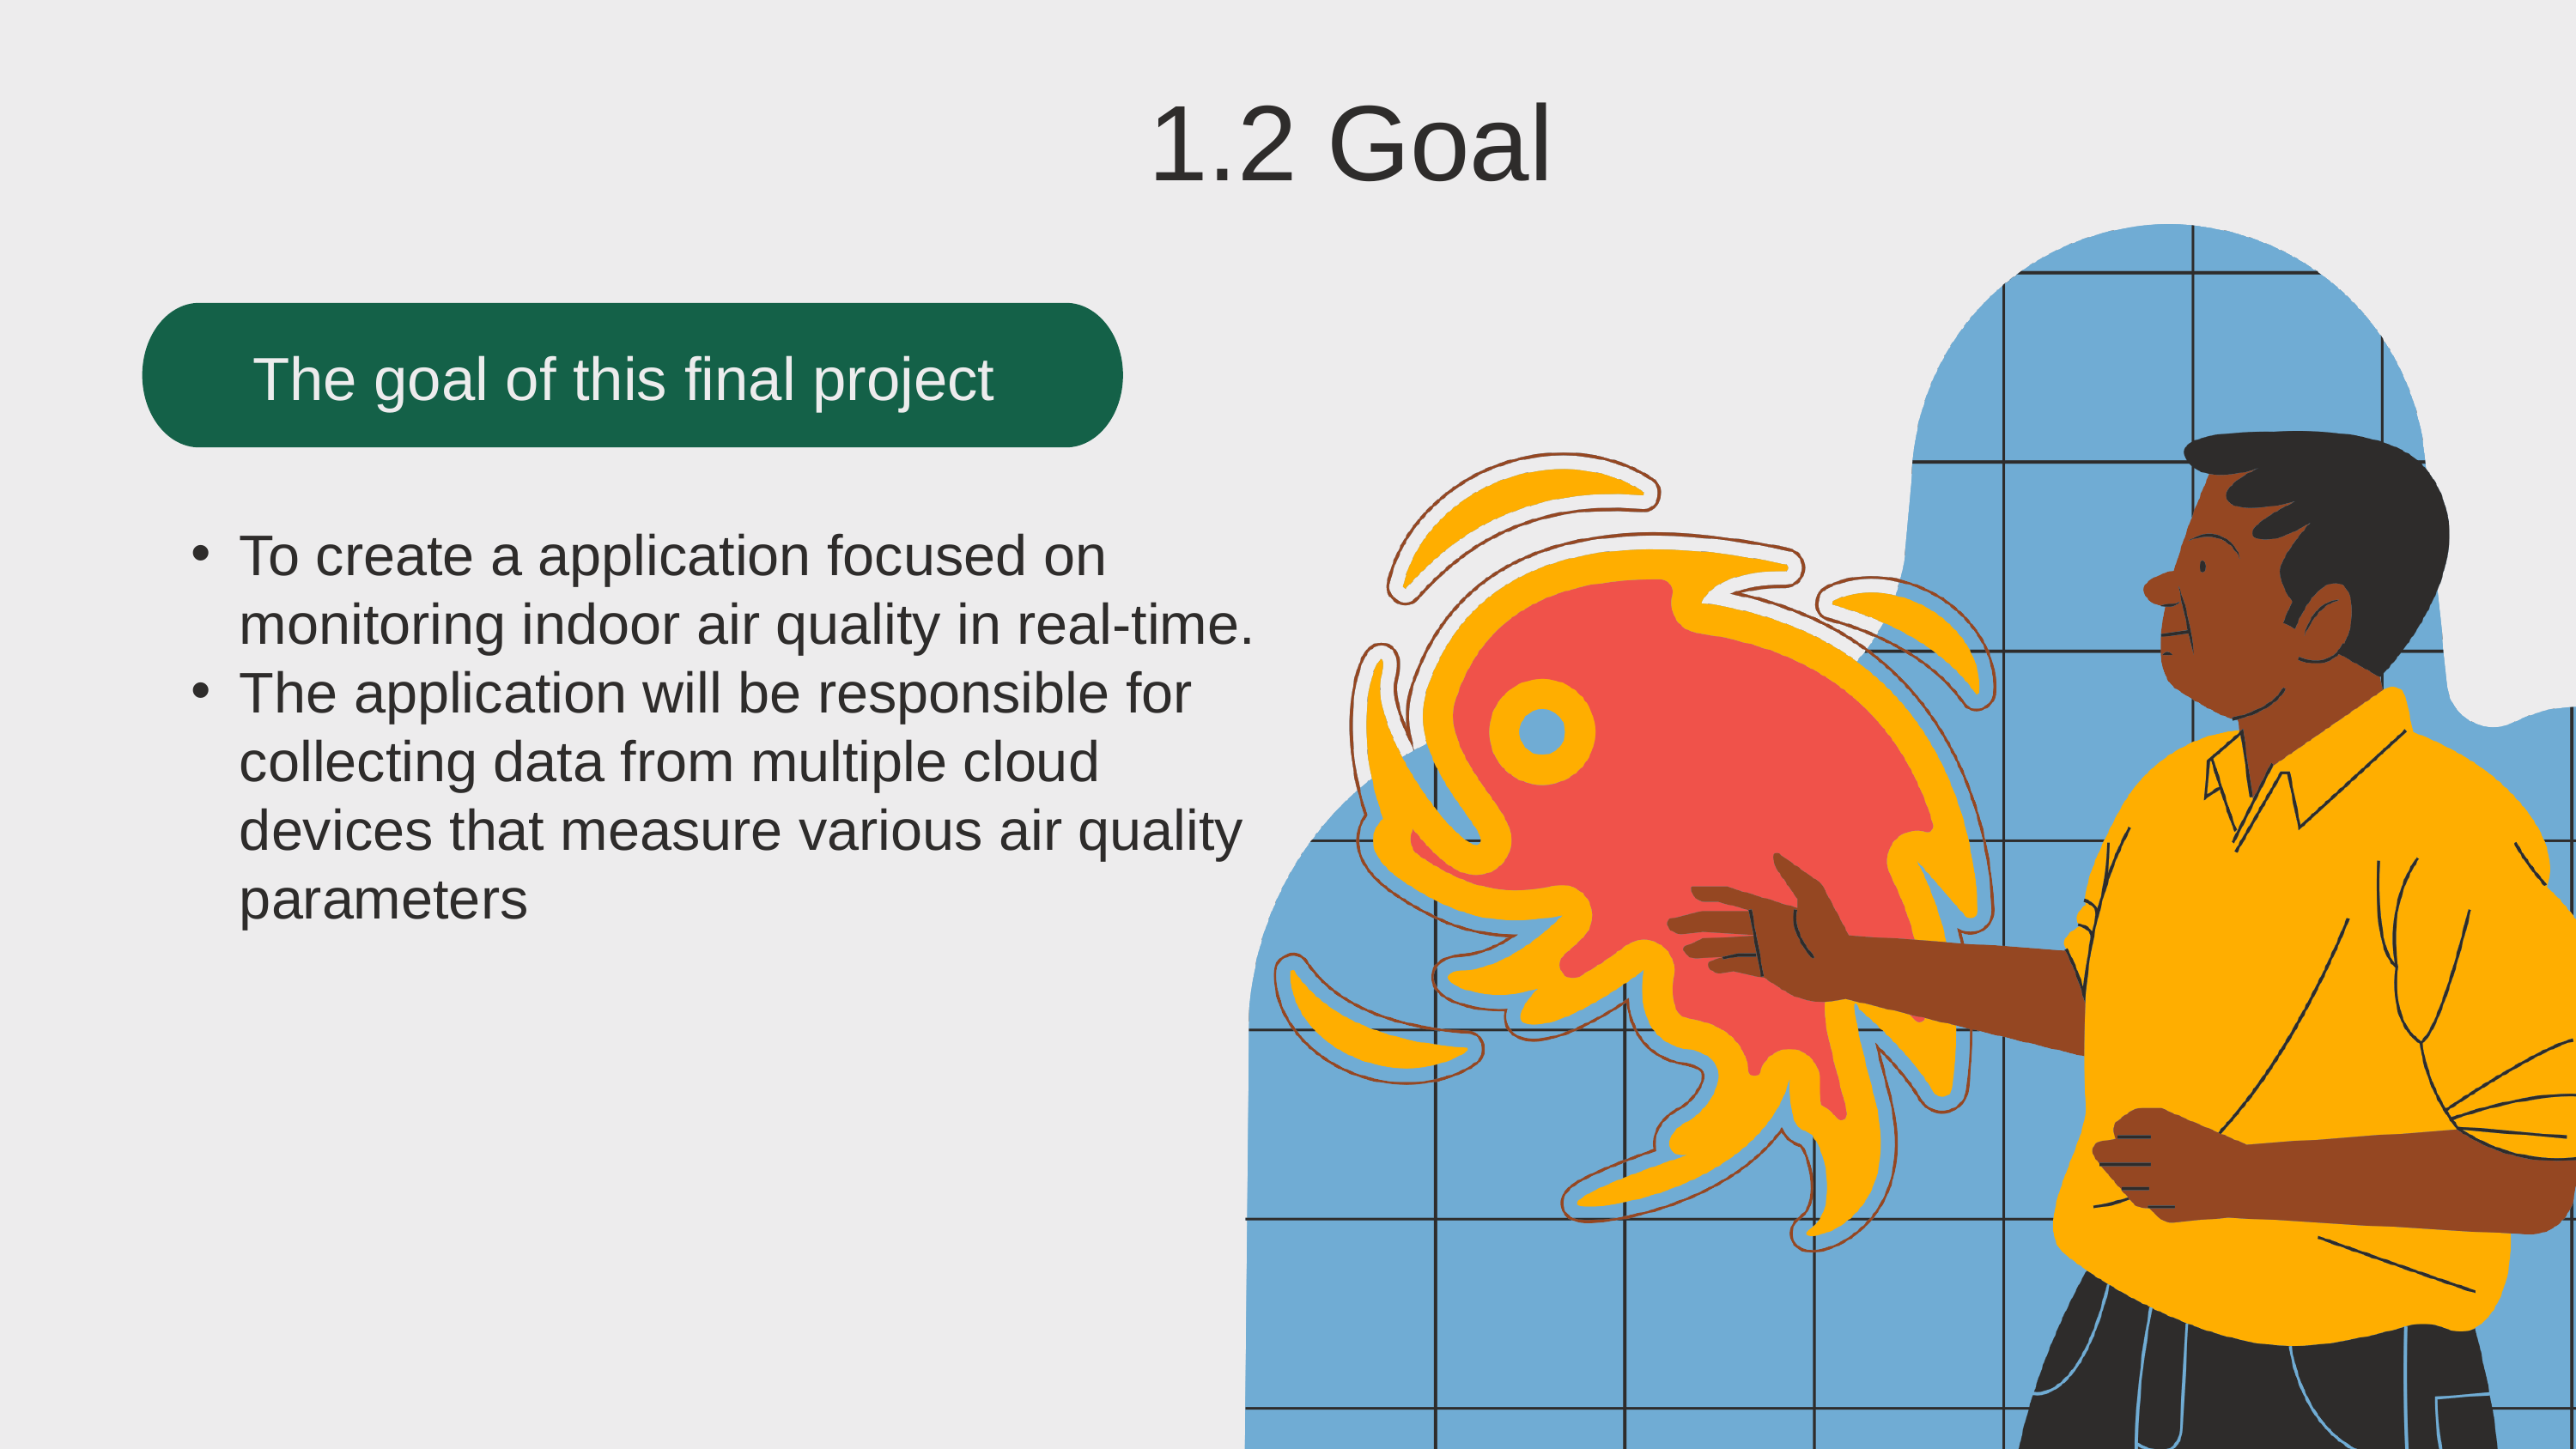

1.2 Goal

The goal of this final project
To create a application focused on monitoring indoor air quality in real-time.
The application will be responsible for collecting data from multiple cloud devices that measure various air quality parameters